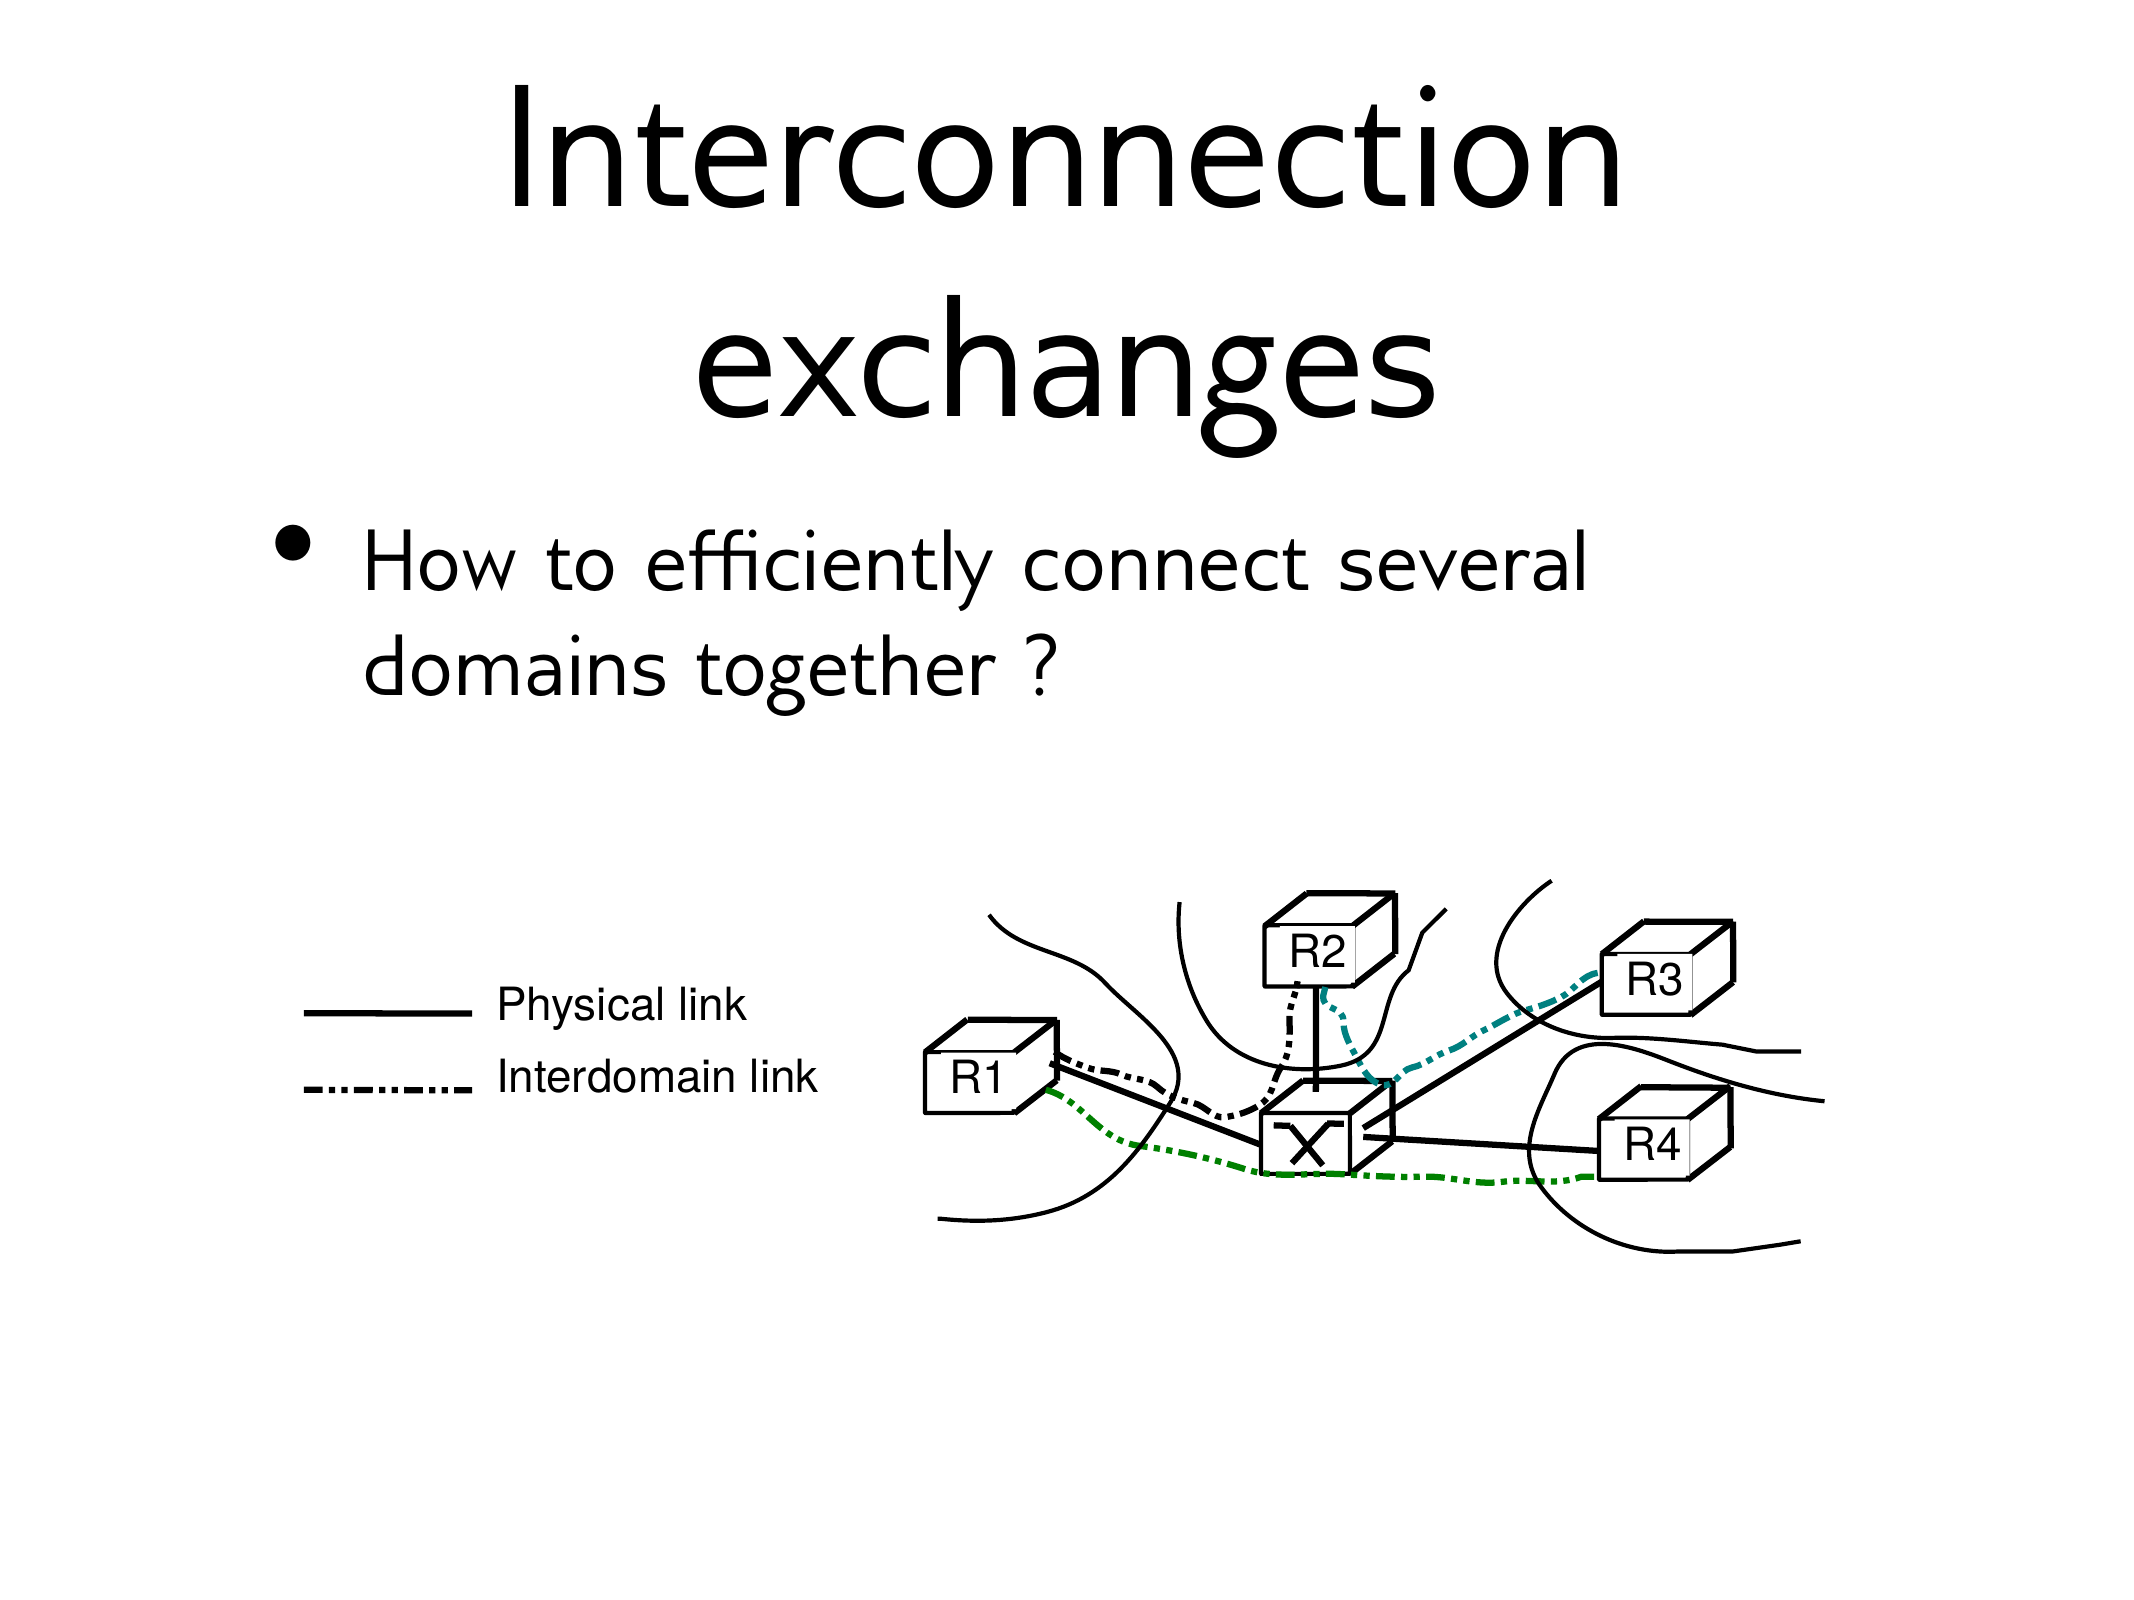

# Interconnection exchanges
How to efficiently connect several domains together ?

R2

R3

Physical link

R1

Interdomain link

R4